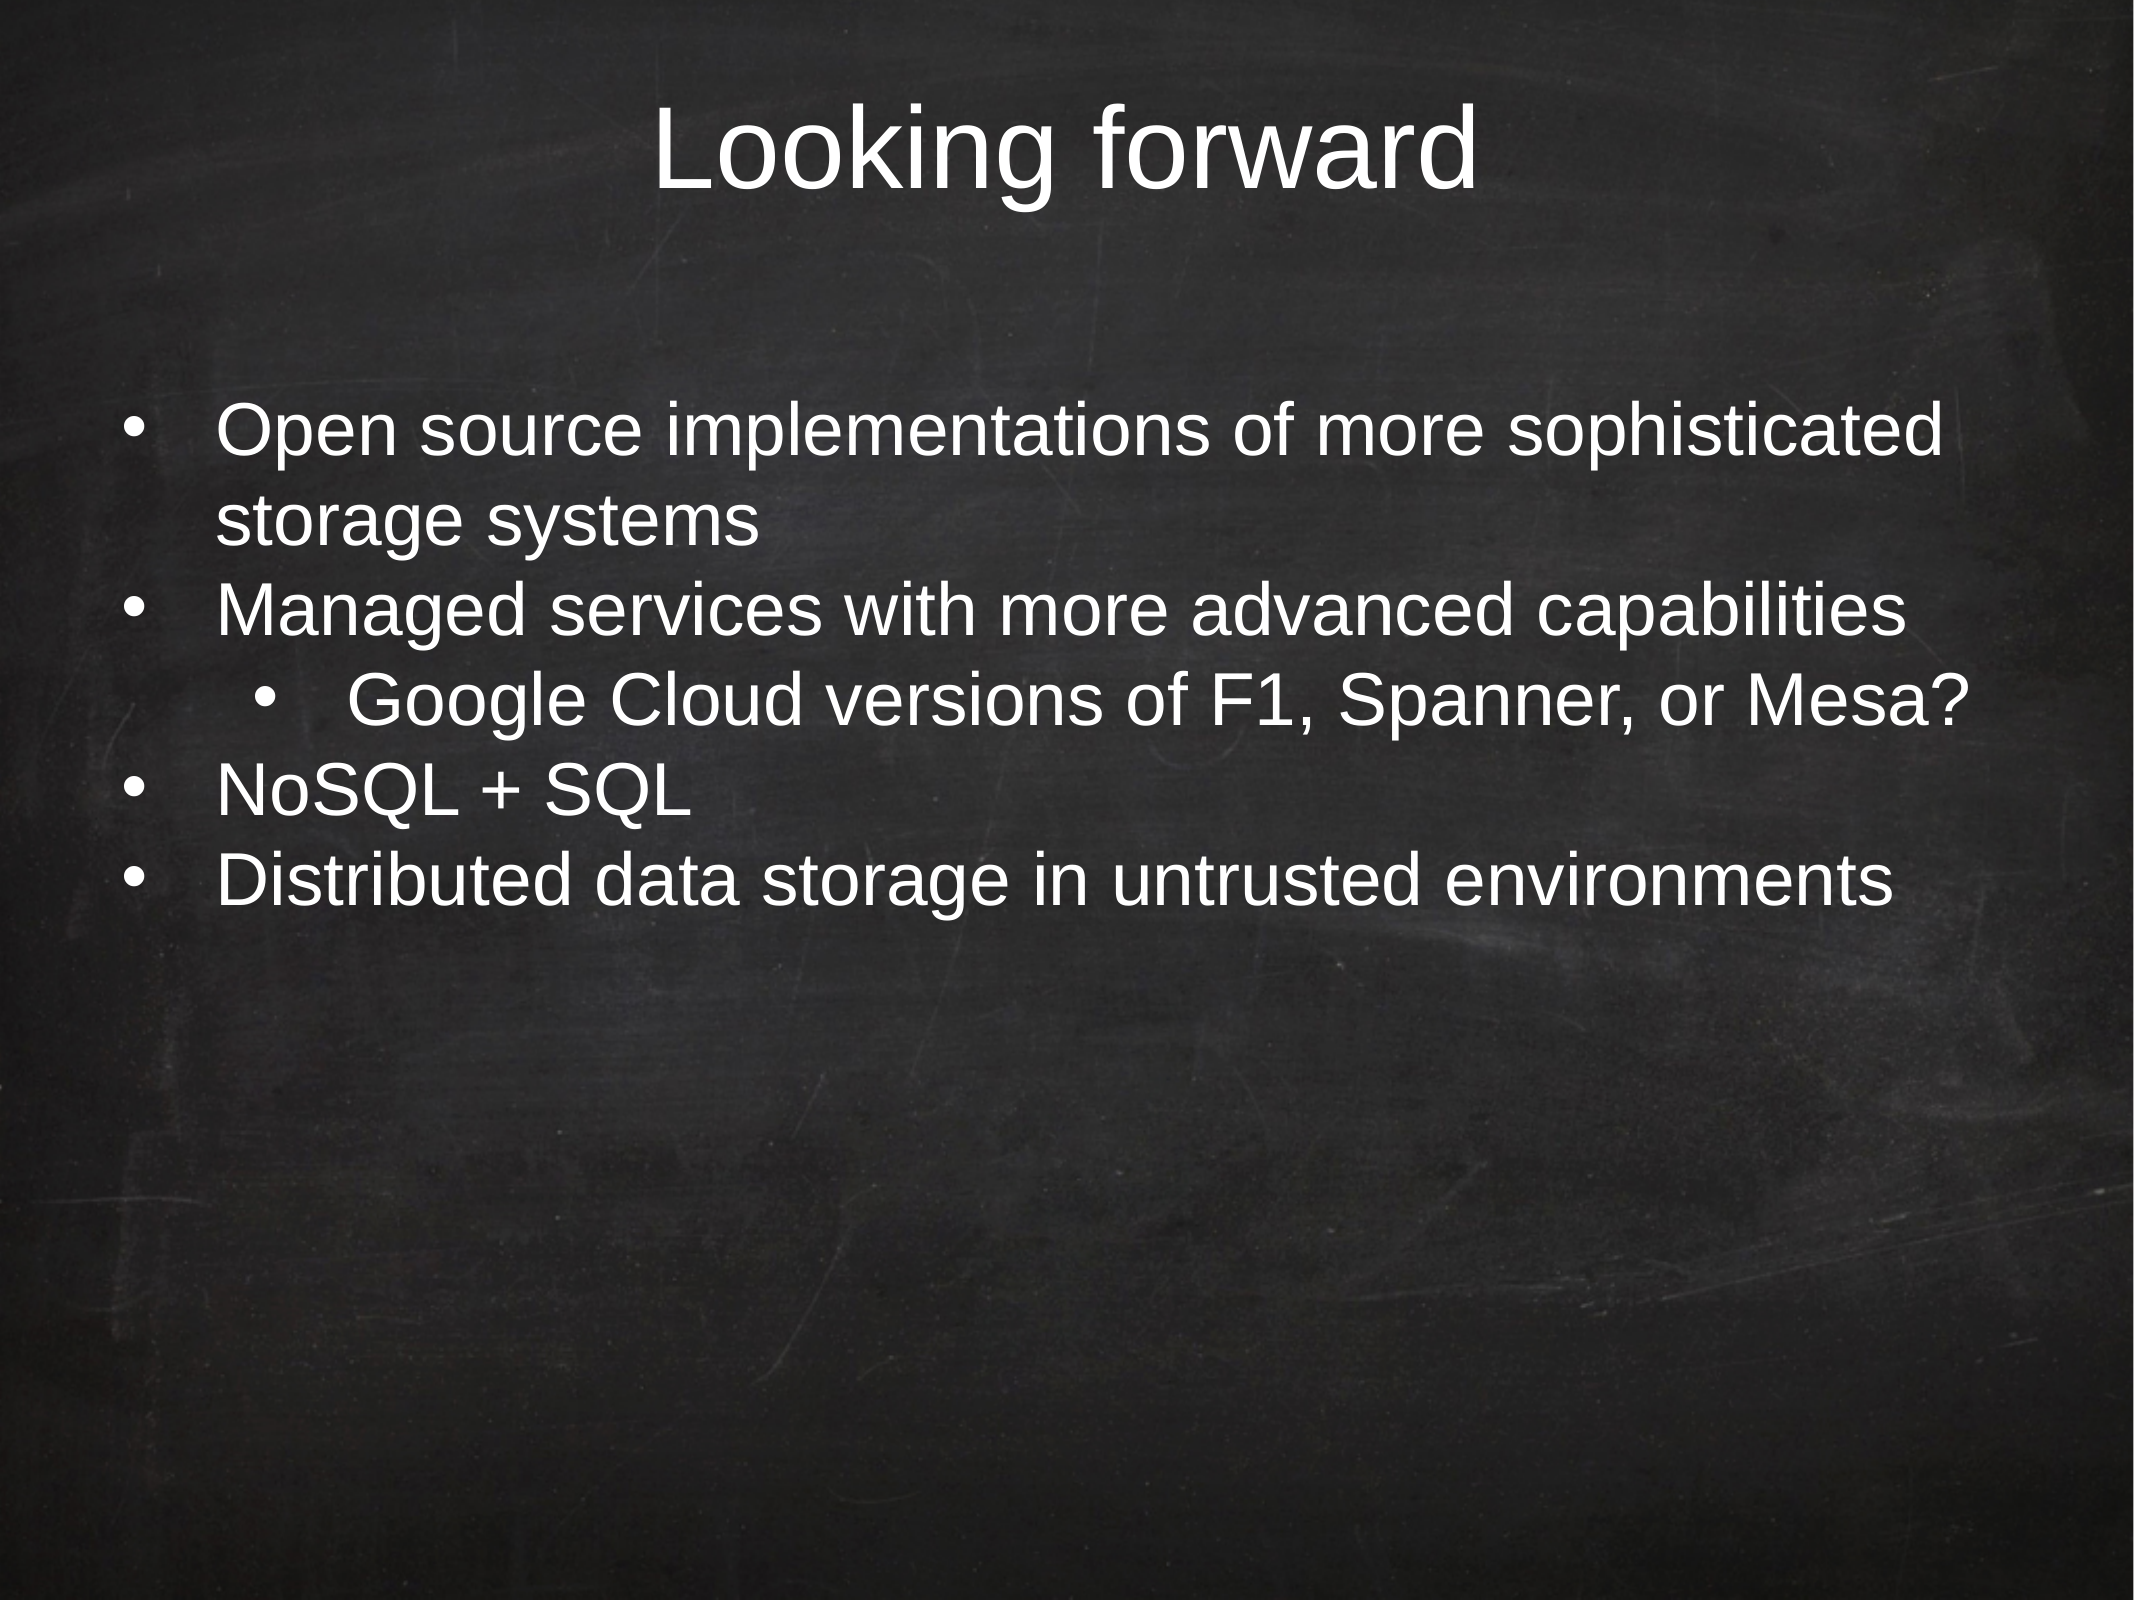

# Looking forward
Open source implementations of more sophisticated storage systems
Managed services with more advanced capabilities
Google Cloud versions of F1, Spanner, or Mesa?
NoSQL + SQL
Distributed data storage in untrusted environments